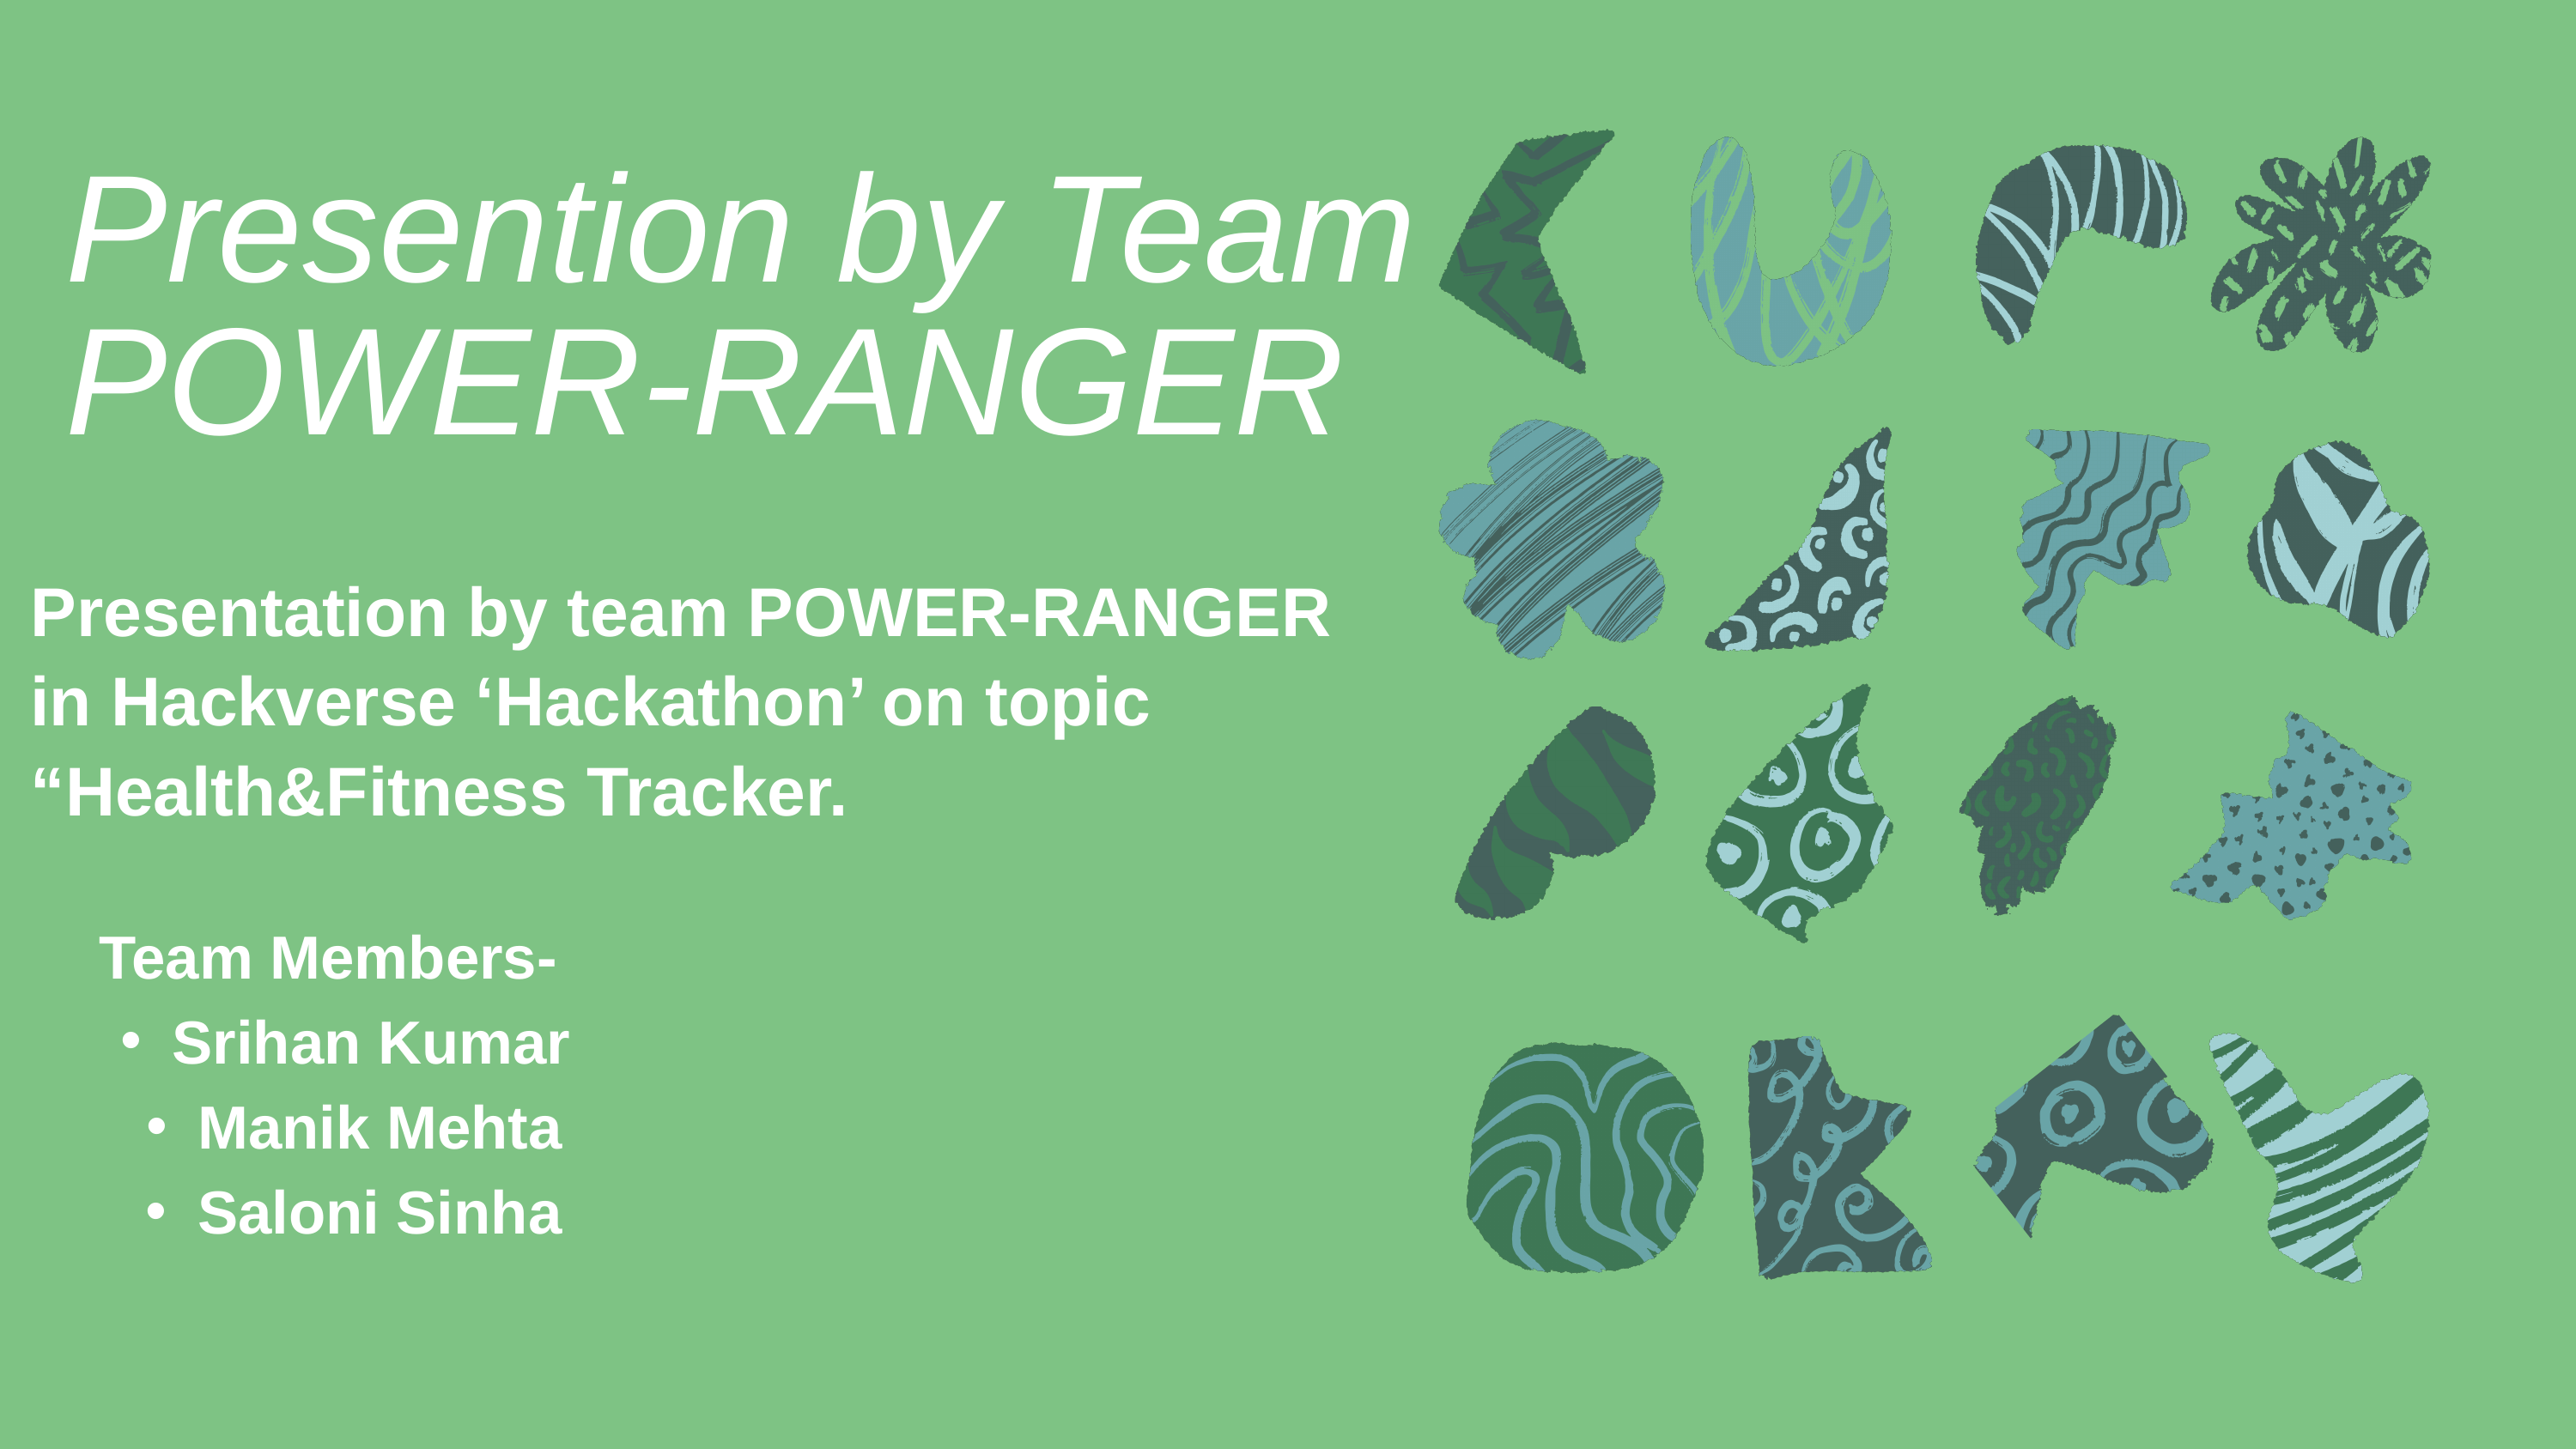

Presention by Team POWER-RANGER

Presentation by team POWER-RANGER in Hackverse ‘Hackathon’ on topic
“Health&Fitness Tracker.

Team Members-
Srihan Kumar
Manik Mehta
Saloni Sinha